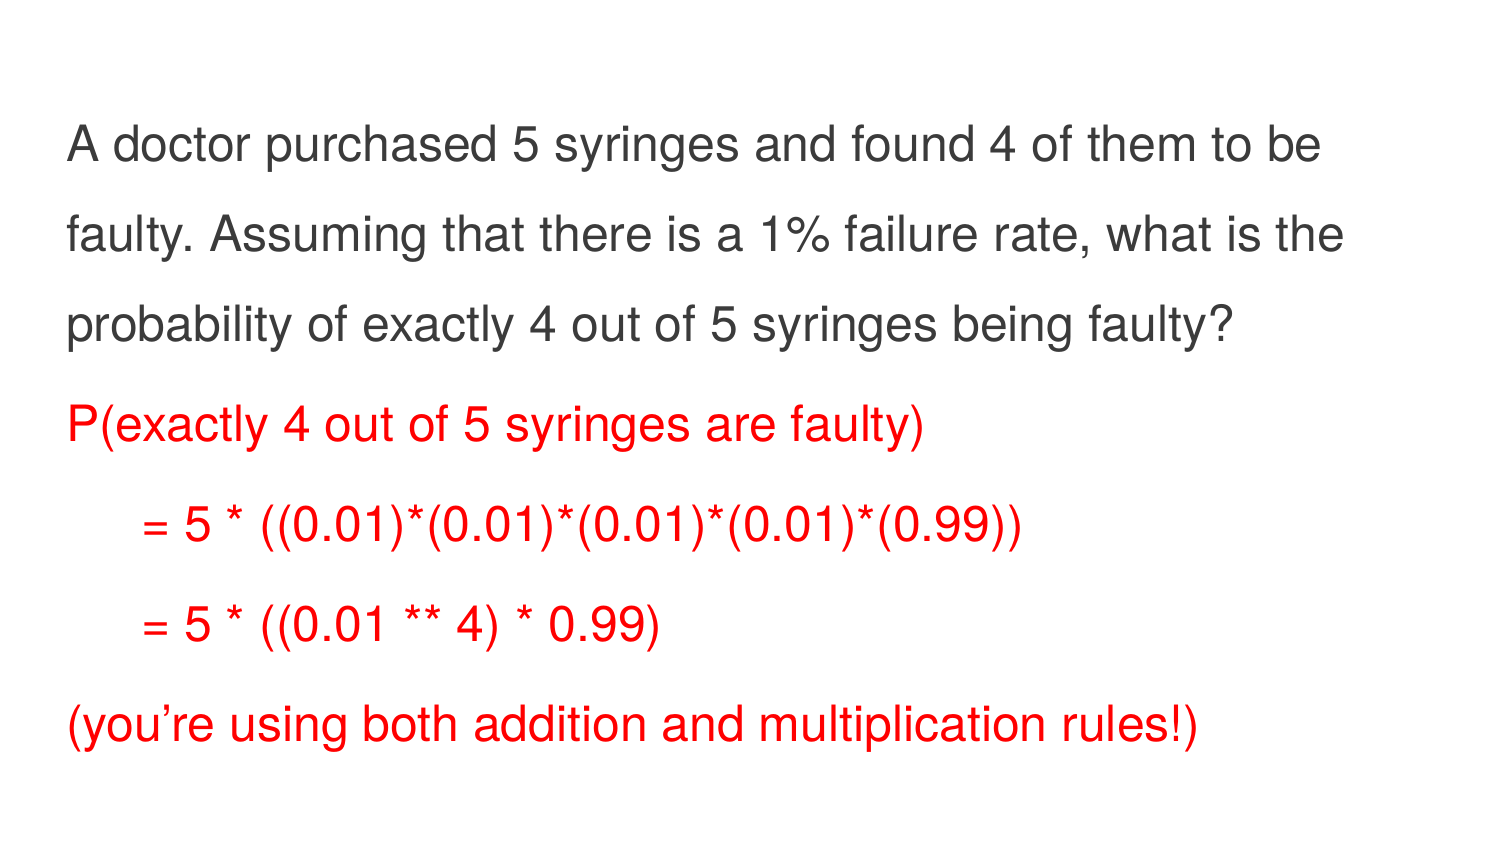

A doctor purchased 5 syringes and found 4 of them to be faulty. Assuming that there is a 1% failure rate, what is the probability of exactly 4 out of 5 syringes being faulty?
P(exactly 4 out of 5 syringes are faulty)
= 5 * ((0.01)*(0.01)*(0.01)*(0.01)*(0.99))
= 5 * ((0.01 ** 4) * 0.99)
(you’re using both addition and multiplication rules!)